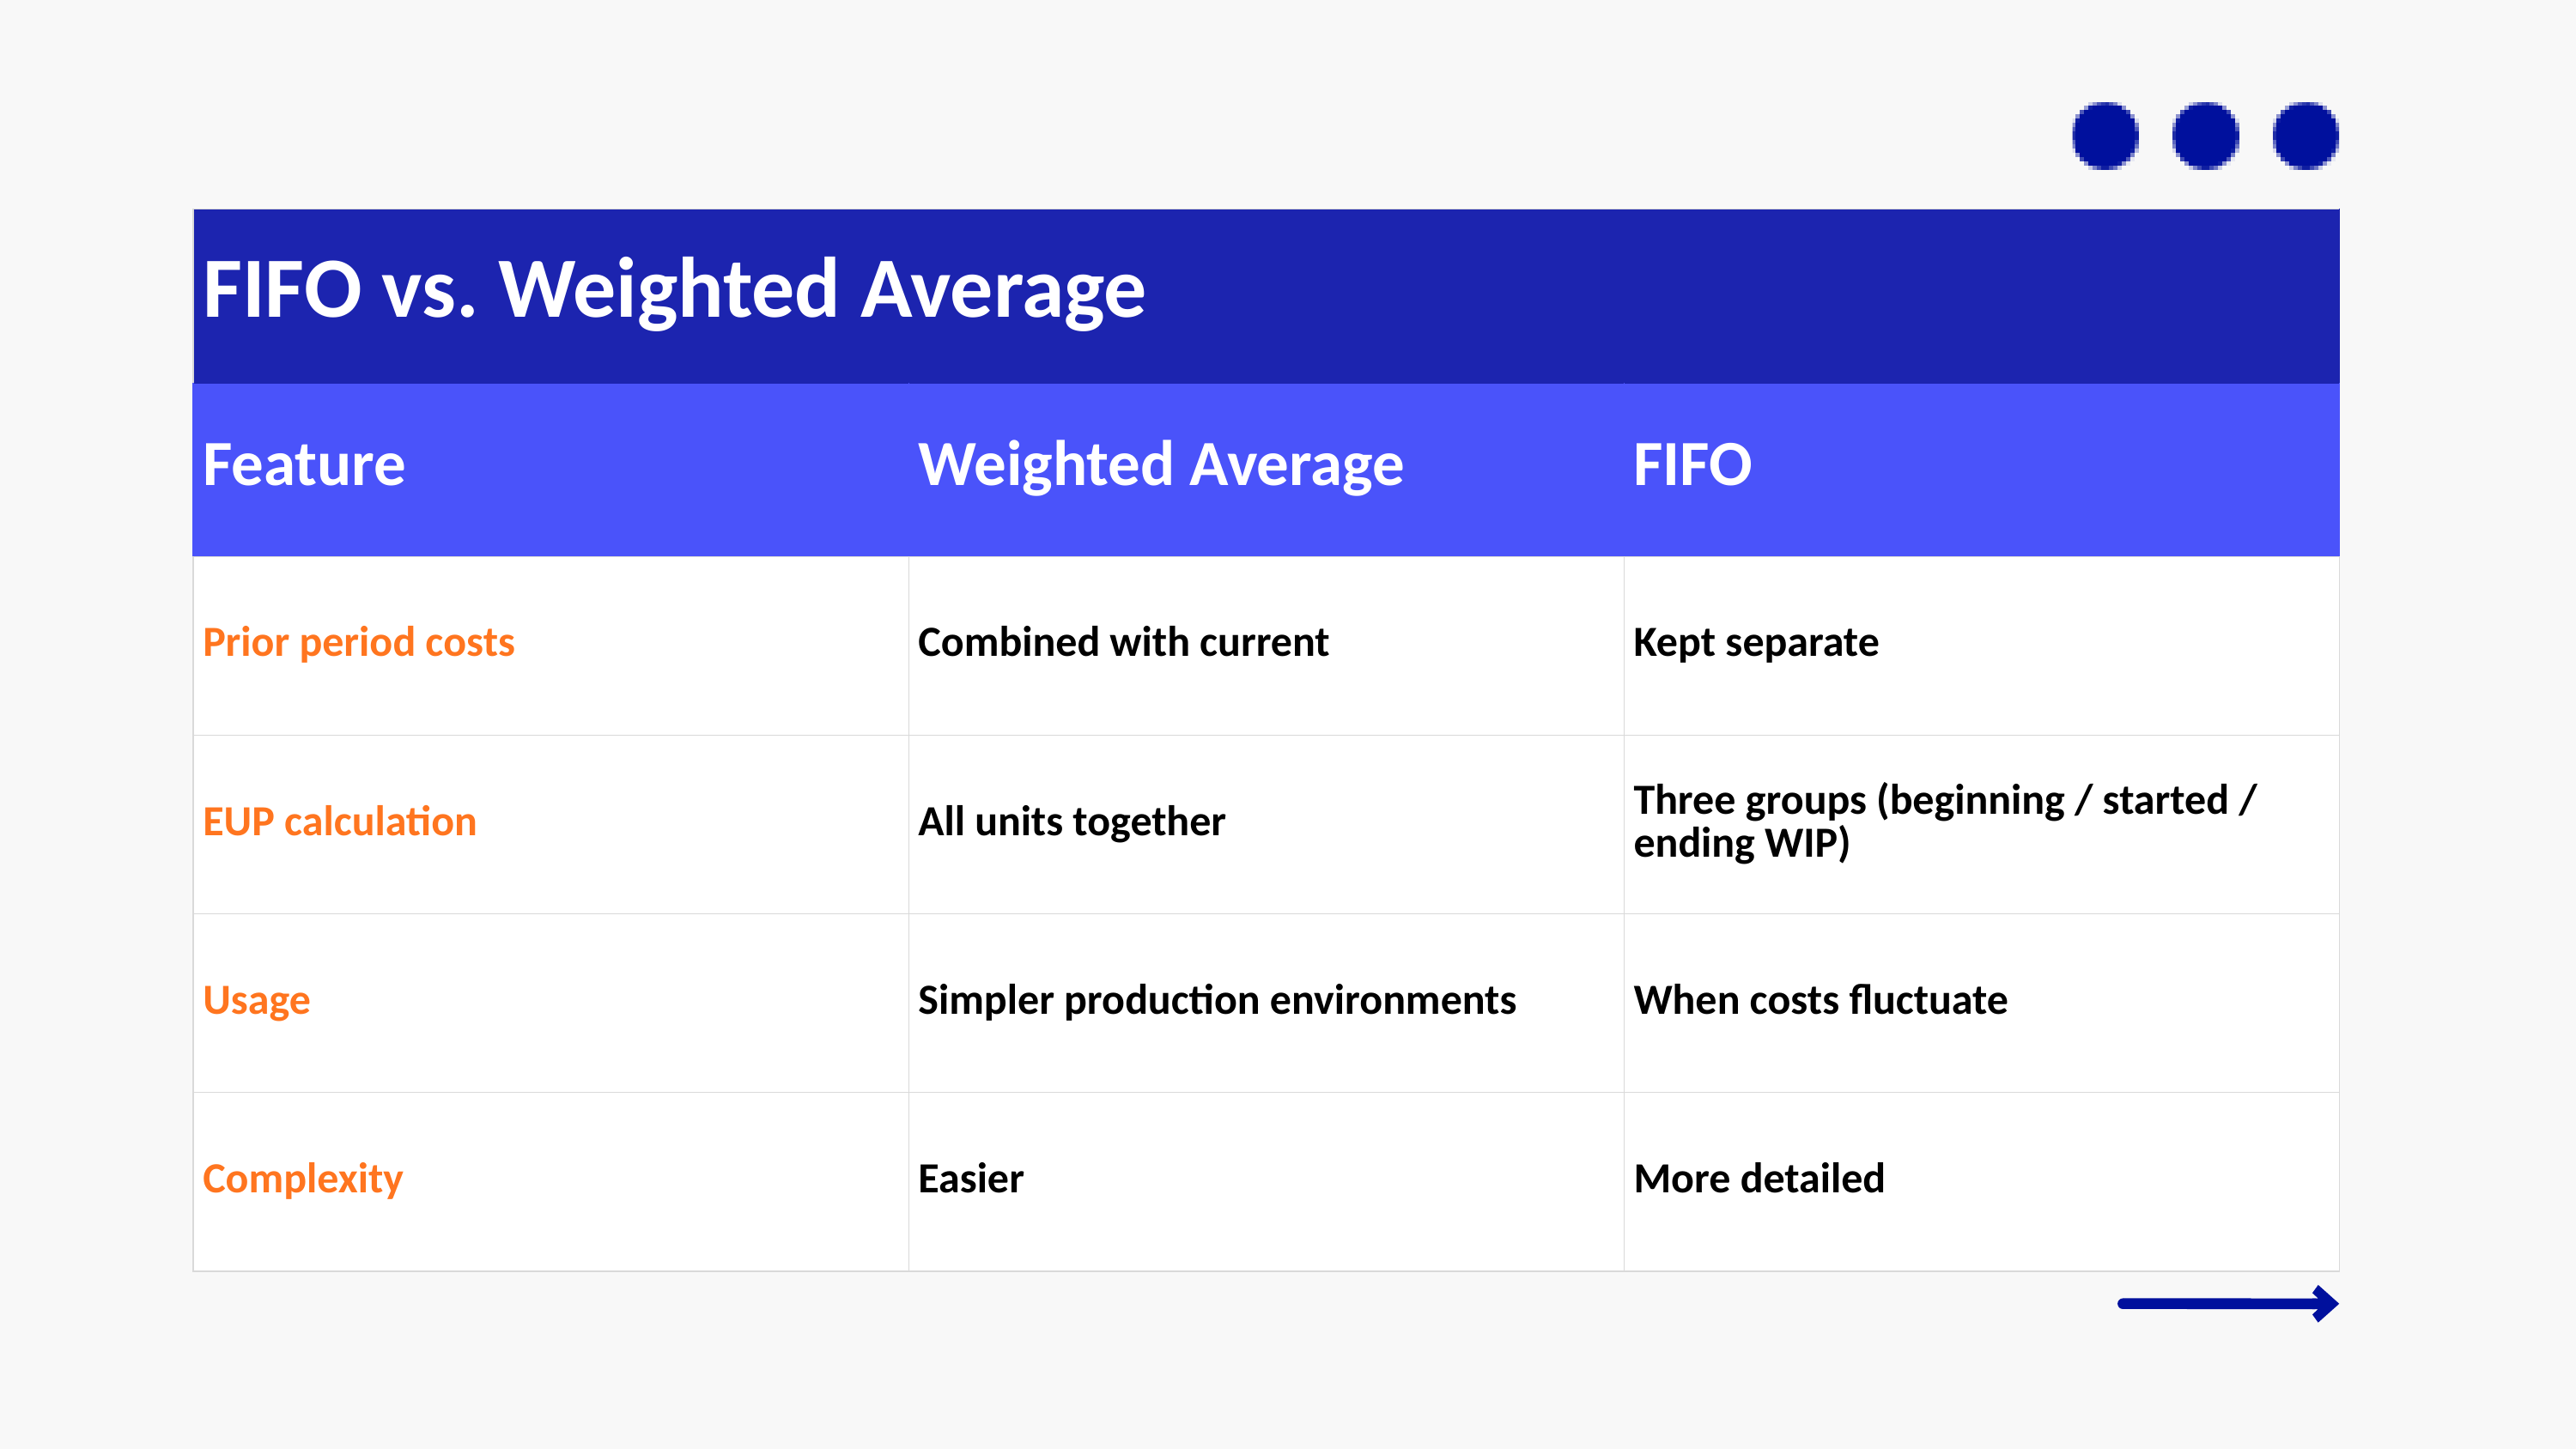

| FIFO vs. Weighted Average |  |  |
| --- | --- | --- |
| Feature | Weighted Average | FIFO |
| Prior period costs | Combined with current | Kept separate |
| EUP calculation | All units together | Three groups (beginning / started / ending WIP) |
| Usage | Simpler production environments | When costs fluctuate |
| Complexity | Easier | More detailed |